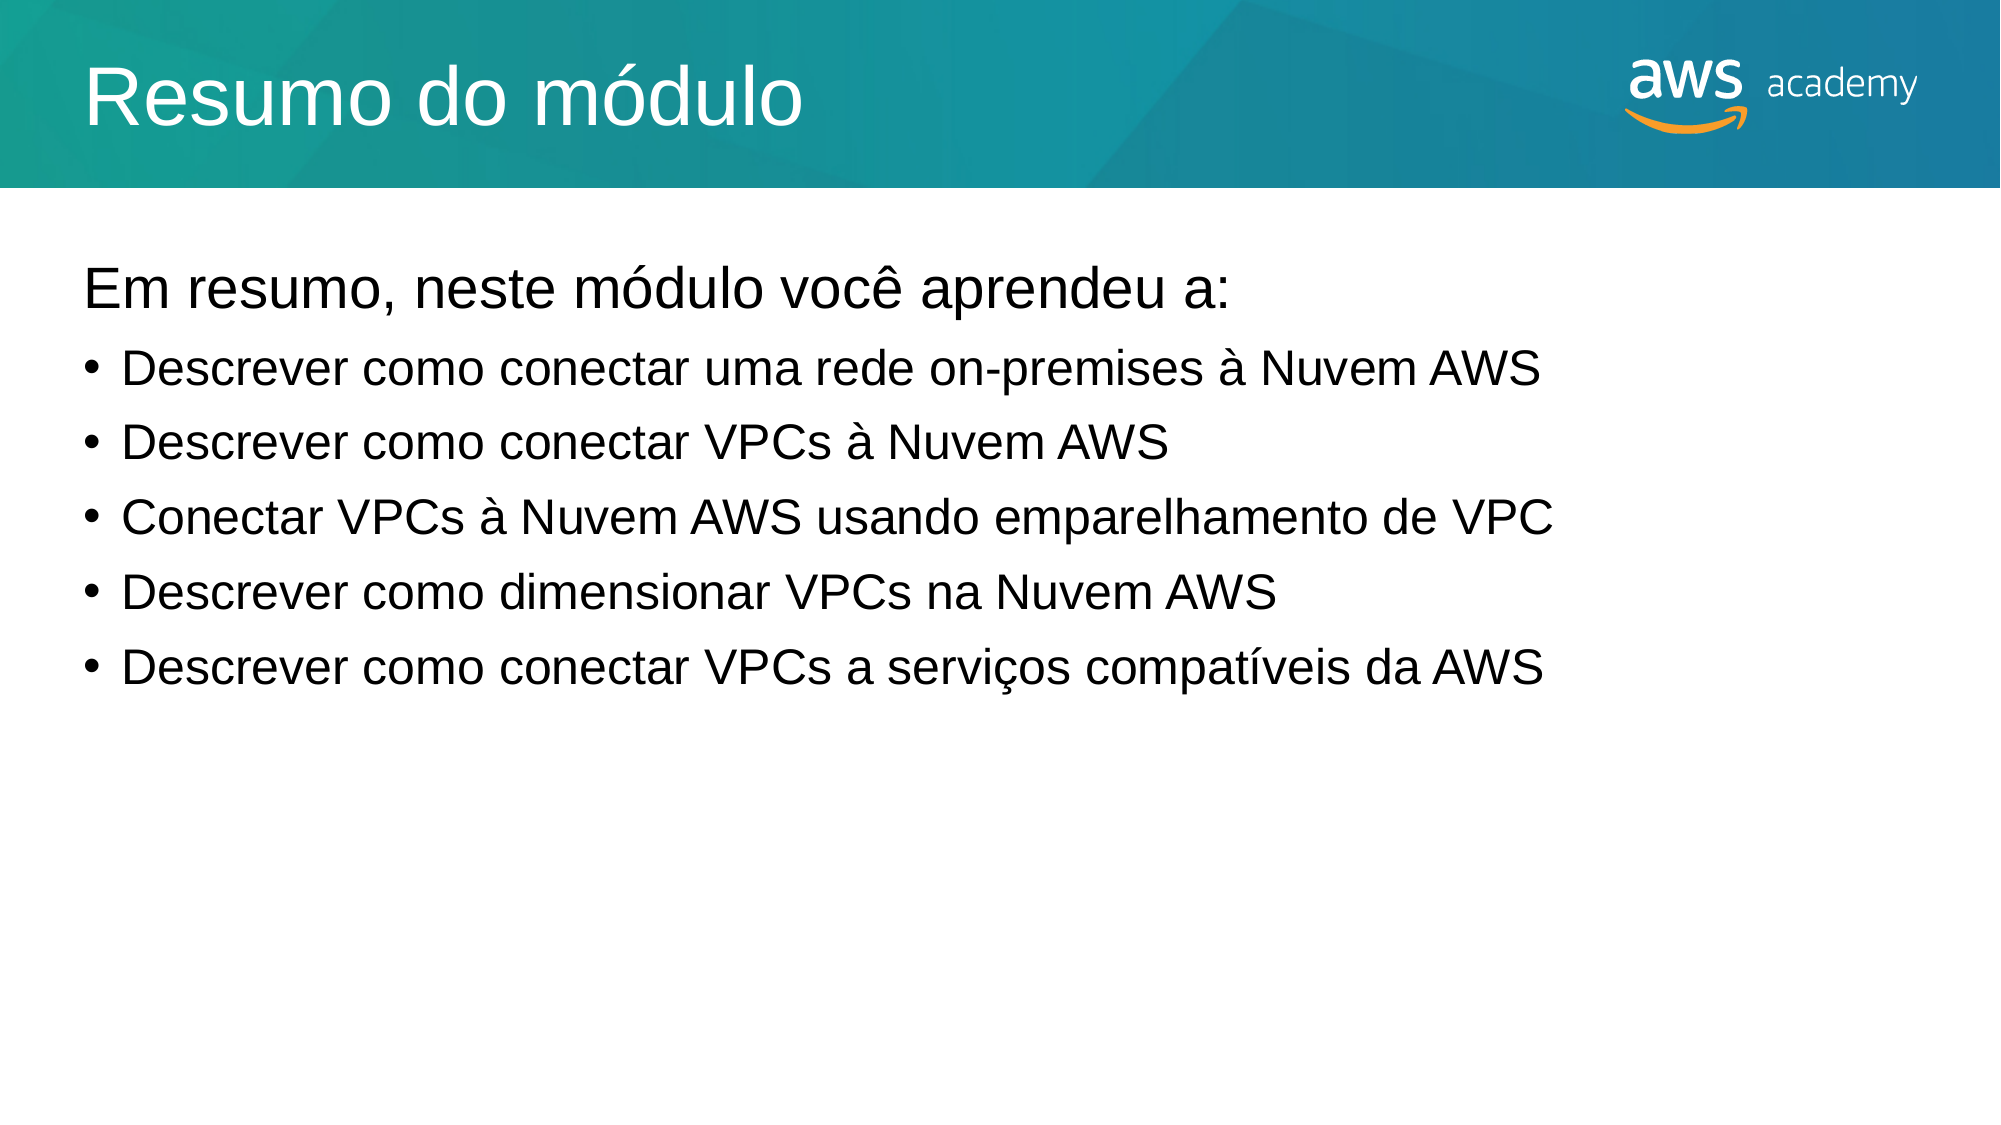

# Resumo do módulo
Em resumo, neste módulo você aprendeu a:
Descrever como conectar uma rede on-premises à Nuvem AWS
Descrever como conectar VPCs à Nuvem AWS
Conectar VPCs à Nuvem AWS usando emparelhamento de VPC
Descrever como dimensionar VPCs na Nuvem AWS
Descrever como conectar VPCs a serviços compatíveis da AWS